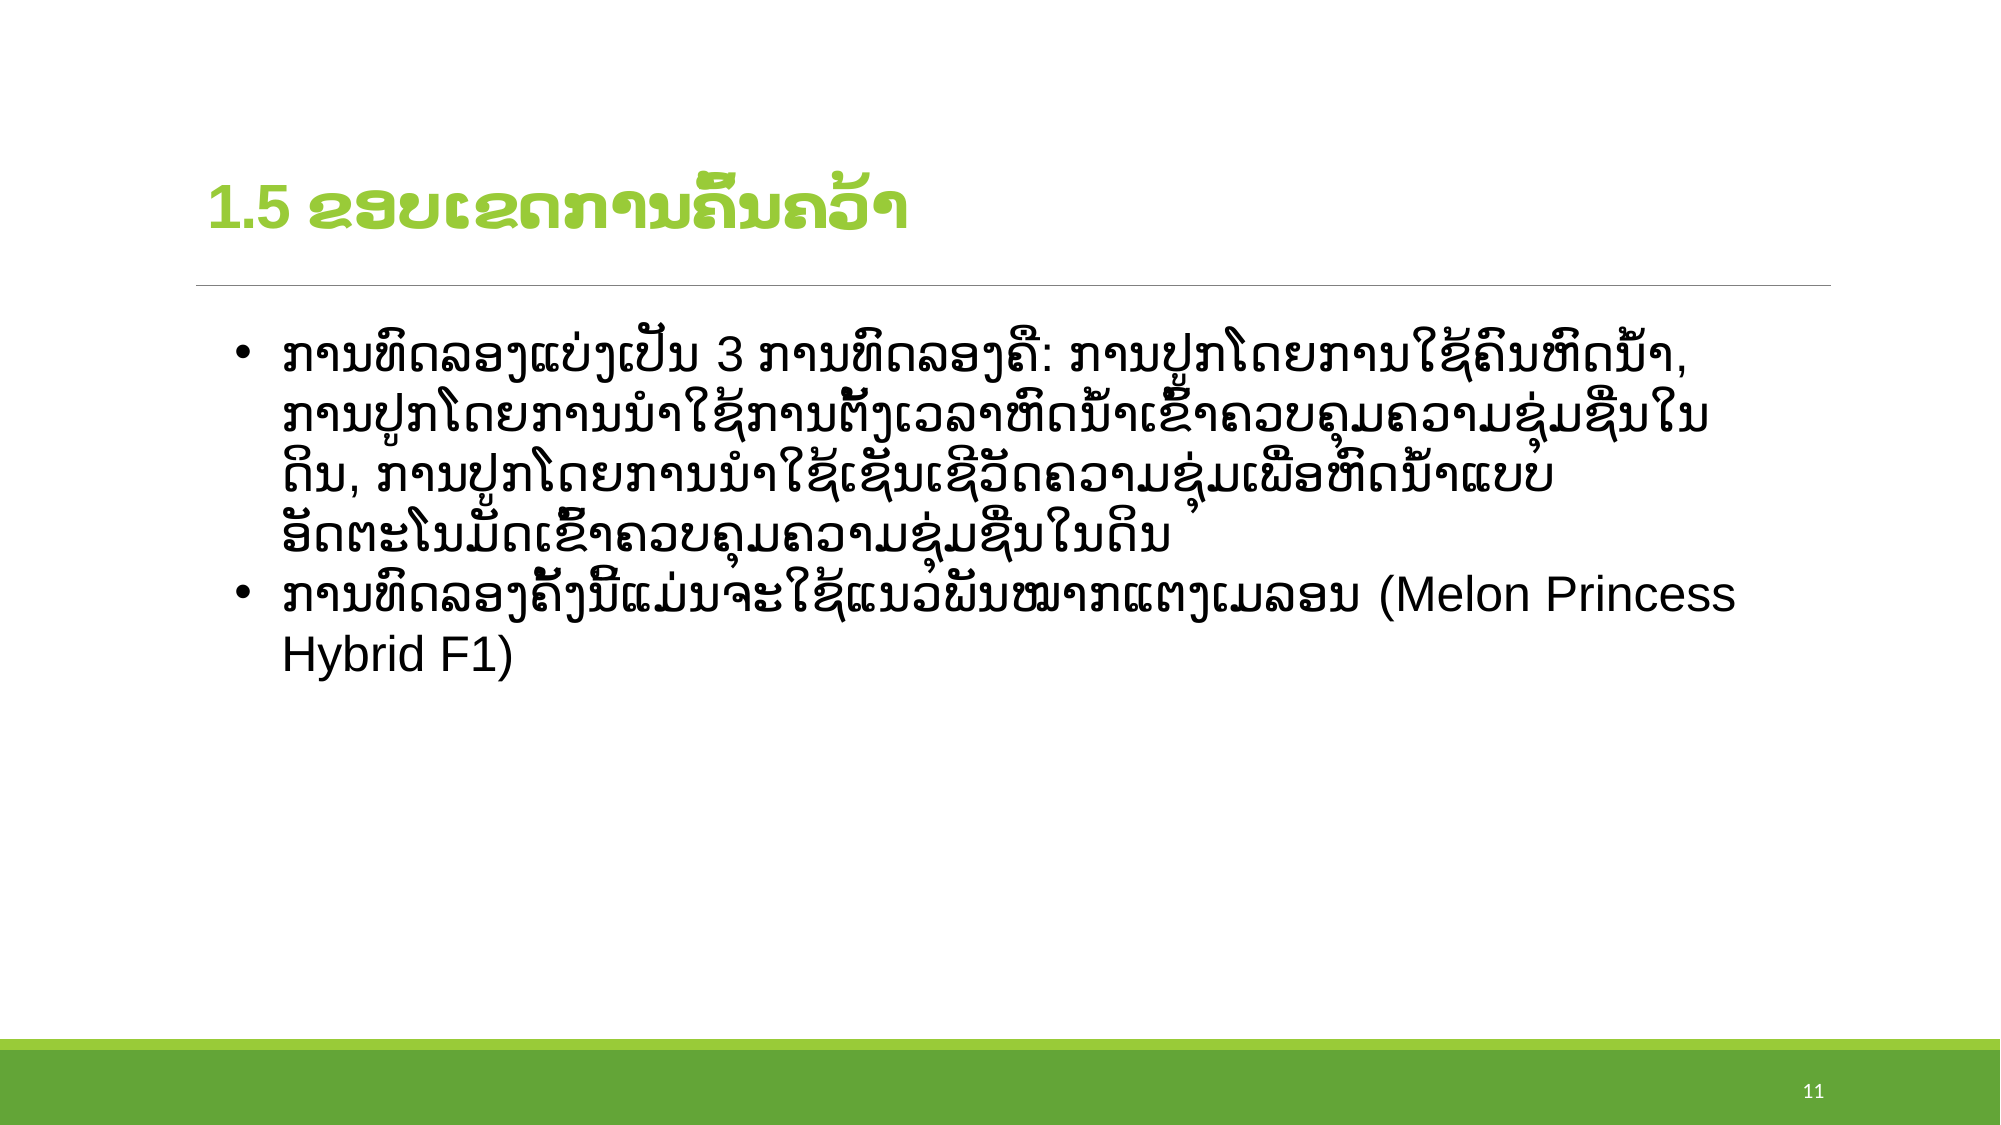

# 1.5 ຂອບເຂດການຄົ້ນຄວ້າ
ການທົດລອງແບ່ງເປັນ 3 ການທົດລອງຄື: ການປູກໂດຍການໃຊ້ຄົນຫົດນ້ຳ, ການປູກໂດຍການນຳໃຊ້ການຕັ້ງເວລາຫົດນ້ຳເຂົ້າຄວບຄຸມຄວາມຊຸ່ມຊື່ນໃນດິນ, ການປູກໂດຍການນຳໃຊ້ເຊັນເຊີວັດຄວາມຊຸ່ມເພື່ອຫົດນ້ຳແບບອັດຕະໂນມັດເຂົ້າຄວບຄຸມຄວາມຊຸ່ມຊື່ນໃນດິນ
ການທົດລອງຄັ້ງນີ້ແມ່ນຈະໃຊ້ແນວພັນໝາກແຕງເມລອນ (Melon Princess Hybrid F1)

11